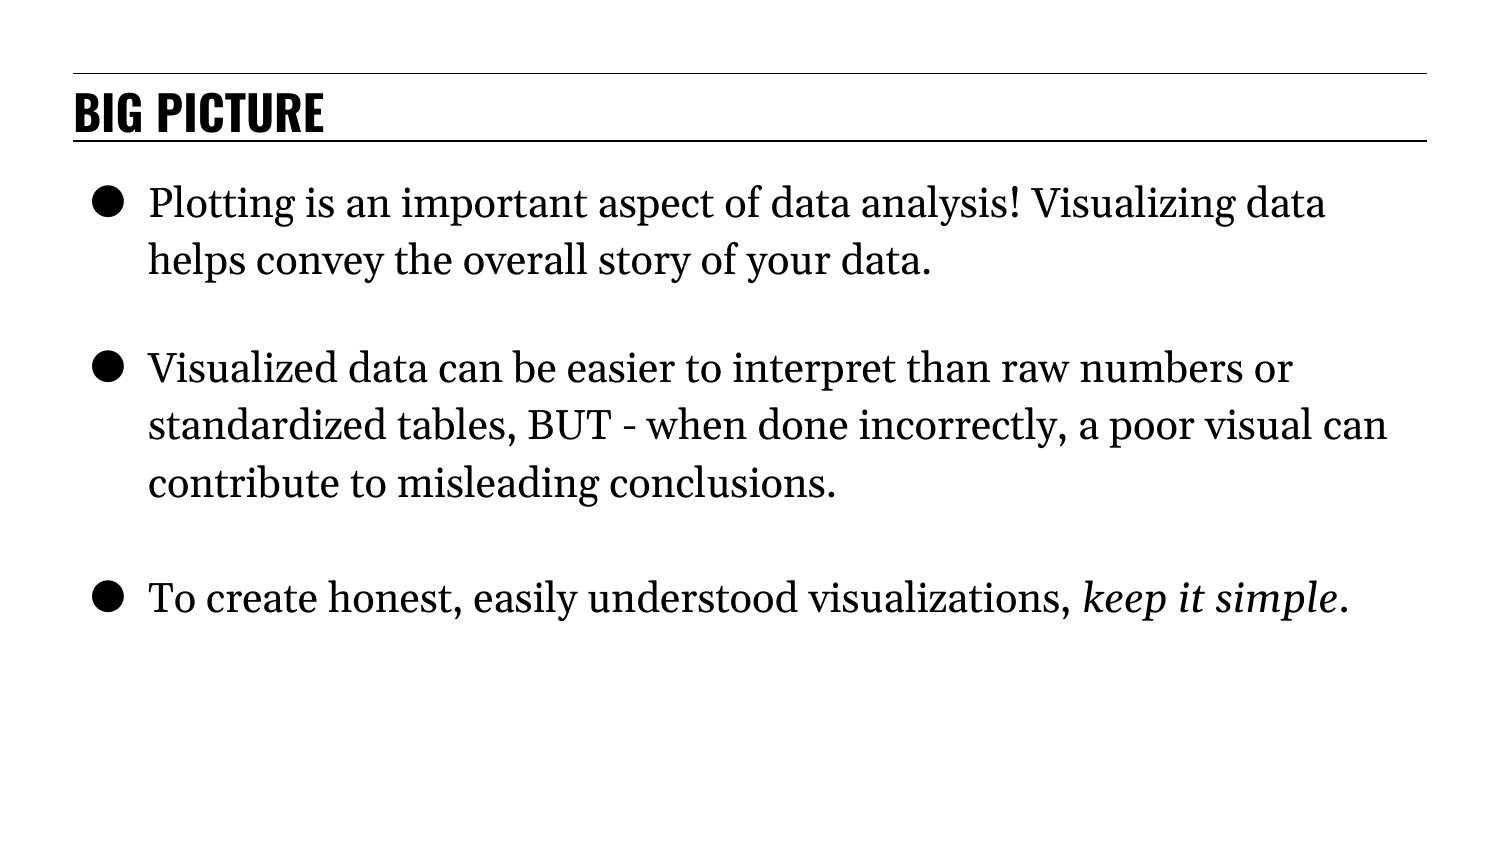

BIG PICTURE
Plotting is an important aspect of data analysis! Visualizing data helps convey the overall story of your data.
Visualized data can be easier to interpret than raw numbers or standardized tables, BUT - when done incorrectly, a poor visual can contribute to misleading conclusions.
To create honest, easily understood visualizations, keep it simple.